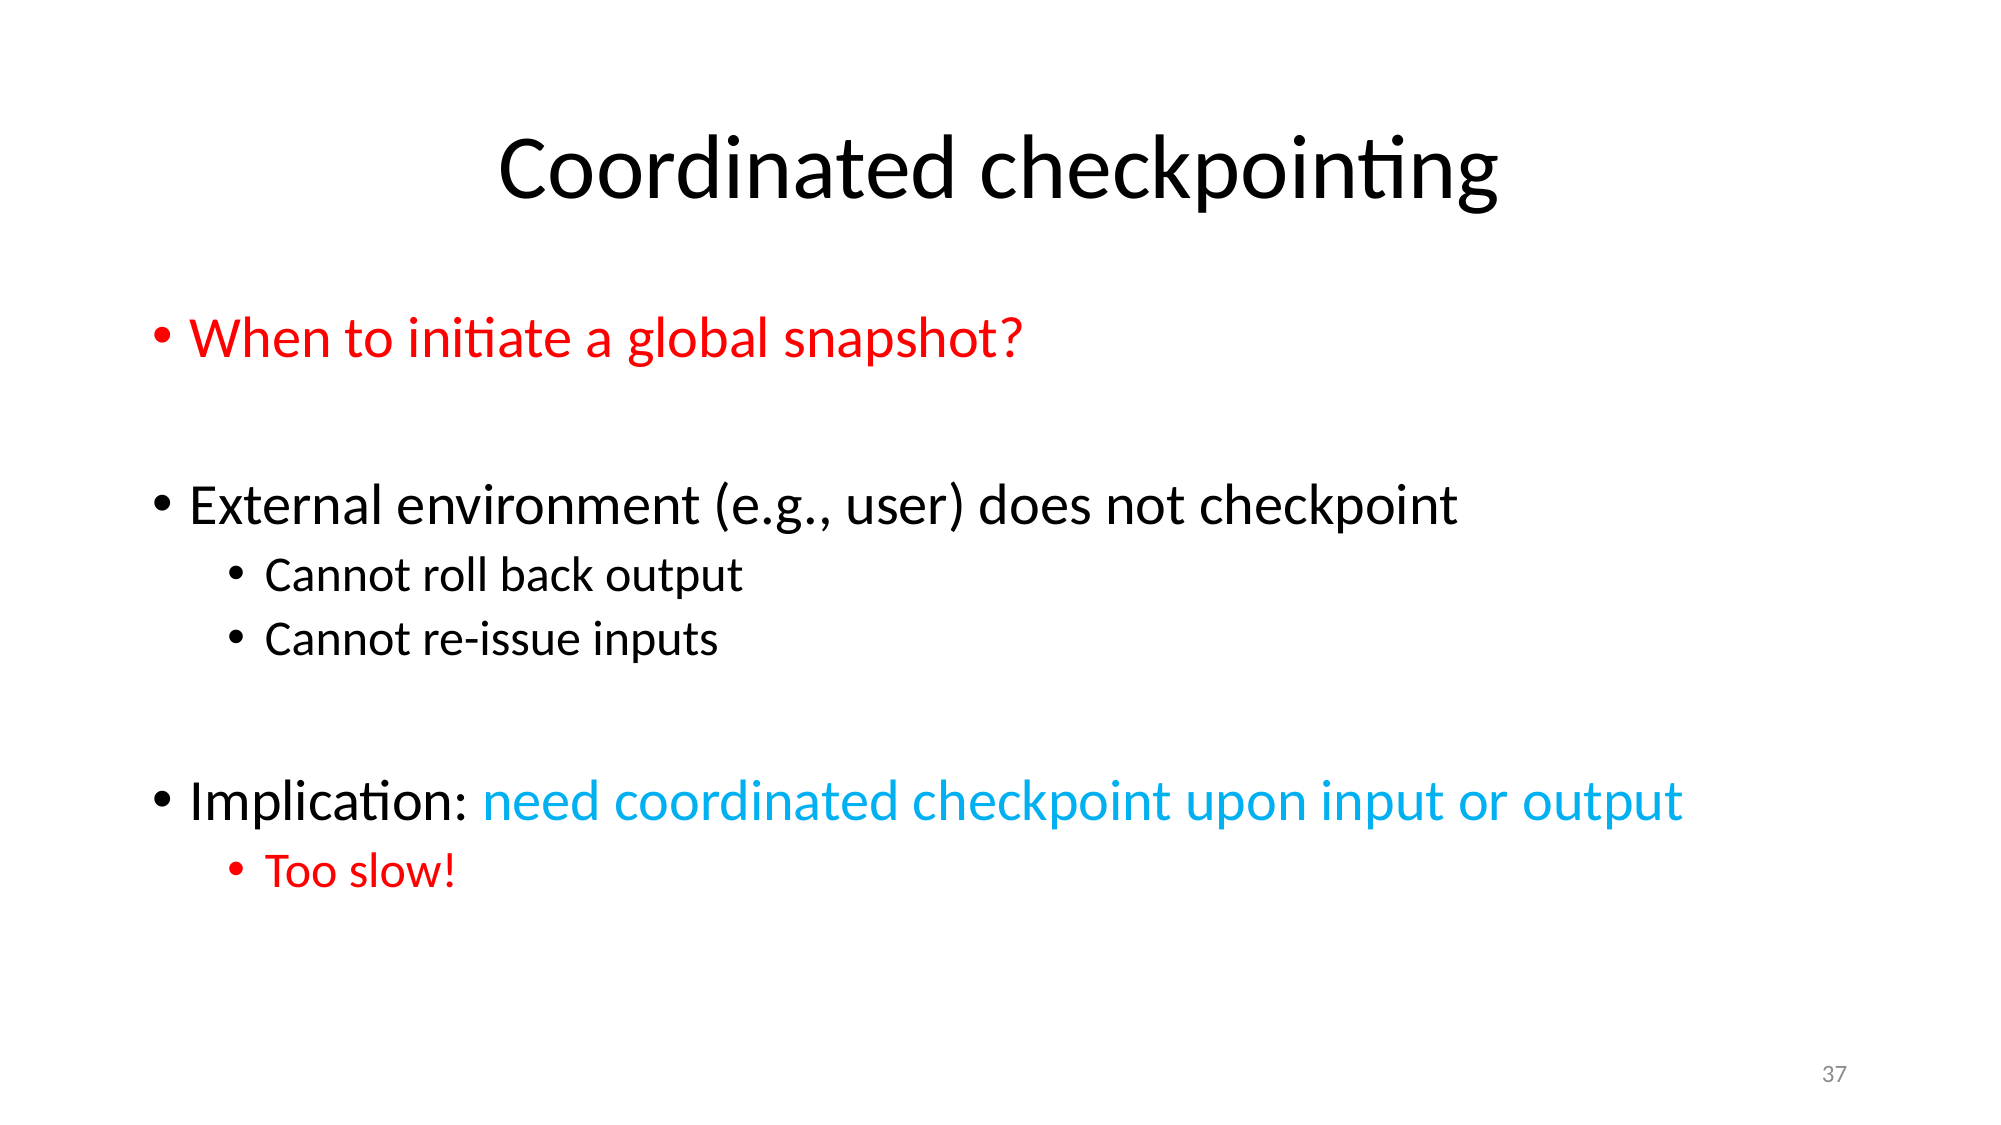

# Coordinated checkpointing
When to initiate a global snapshot?

External environment (e.g., user) does not checkpoint
Cannot roll back output
Cannot re-issue inputs

Implication: need coordinated checkpoint upon input or output
Too slow!
37